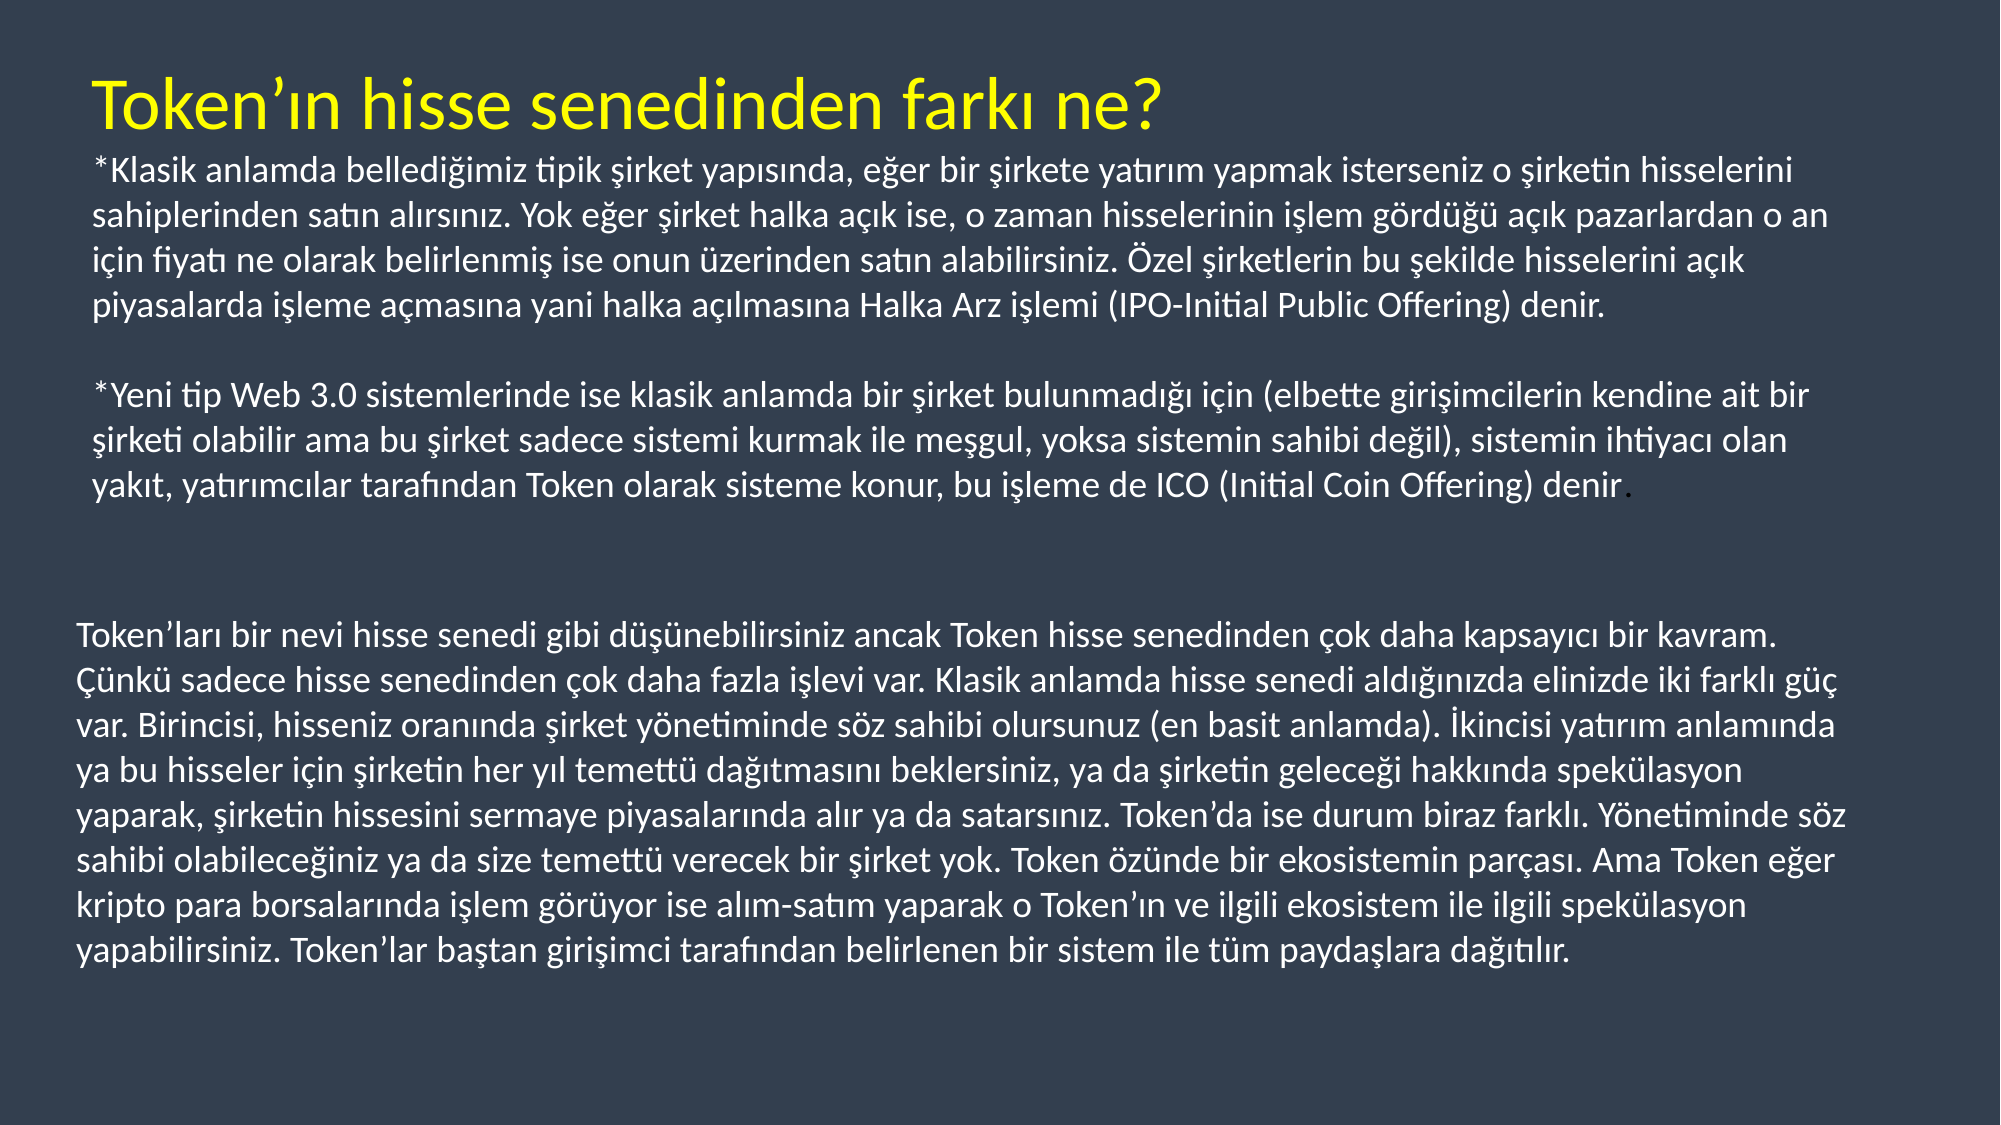

Token’ın hisse senedinden farkı ne?
*Klasik anlamda bellediğimiz tipik şirket yapısında, eğer bir şirkete yatırım yapmak isterseniz o şirketin hisselerini sahiplerinden satın alırsınız. Yok eğer şirket halka açık ise, o zaman hisselerinin işlem gördüğü açık pazarlardan o an için fiyatı ne olarak belirlenmiş ise onun üzerinden satın alabilirsiniz. Özel şirketlerin bu şekilde hisselerini açık piyasalarda işleme açmasına yani halka açılmasına Halka Arz işlemi (IPO-Initial Public Offering) denir.

*Yeni tip Web 3.0 sistemlerinde ise klasik anlamda bir şirket bulunmadığı için (elbette girişimcilerin kendine ait bir şirketi olabilir ama bu şirket sadece sistemi kurmak ile meşgul, yoksa sistemin sahibi değil), sistemin ihtiyacı olan yakıt, yatırımcılar tarafından Token olarak sisteme konur, bu işleme de ICO (Initial Coin Offering) denir.
Token’ları bir nevi hisse senedi gibi düşünebilirsiniz ancak Token hisse senedinden çok daha kapsayıcı bir kavram. Çünkü sadece hisse senedinden çok daha fazla işlevi var. Klasik anlamda hisse senedi aldığınızda elinizde iki farklı güç var. Birincisi, hisseniz oranında şirket yönetiminde söz sahibi olursunuz (en basit anlamda). İkincisi yatırım anlamında ya bu hisseler için şirketin her yıl temettü dağıtmasını beklersiniz, ya da şirketin geleceği hakkında spekülasyon yaparak, şirketin hissesini sermaye piyasalarında alır ya da satarsınız. Token’da ise durum biraz farklı. Yönetiminde söz sahibi olabileceğiniz ya da size temettü verecek bir şirket yok. Token özünde bir ekosistemin parçası. Ama Token eğer kripto para borsalarında işlem görüyor ise alım-satım yaparak o Token’ın ve ilgili ekosistem ile ilgili spekülasyon yapabilirsiniz. Token’lar baştan girişimci tarafından belirlenen bir sistem ile tüm paydaşlara dağıtılır.